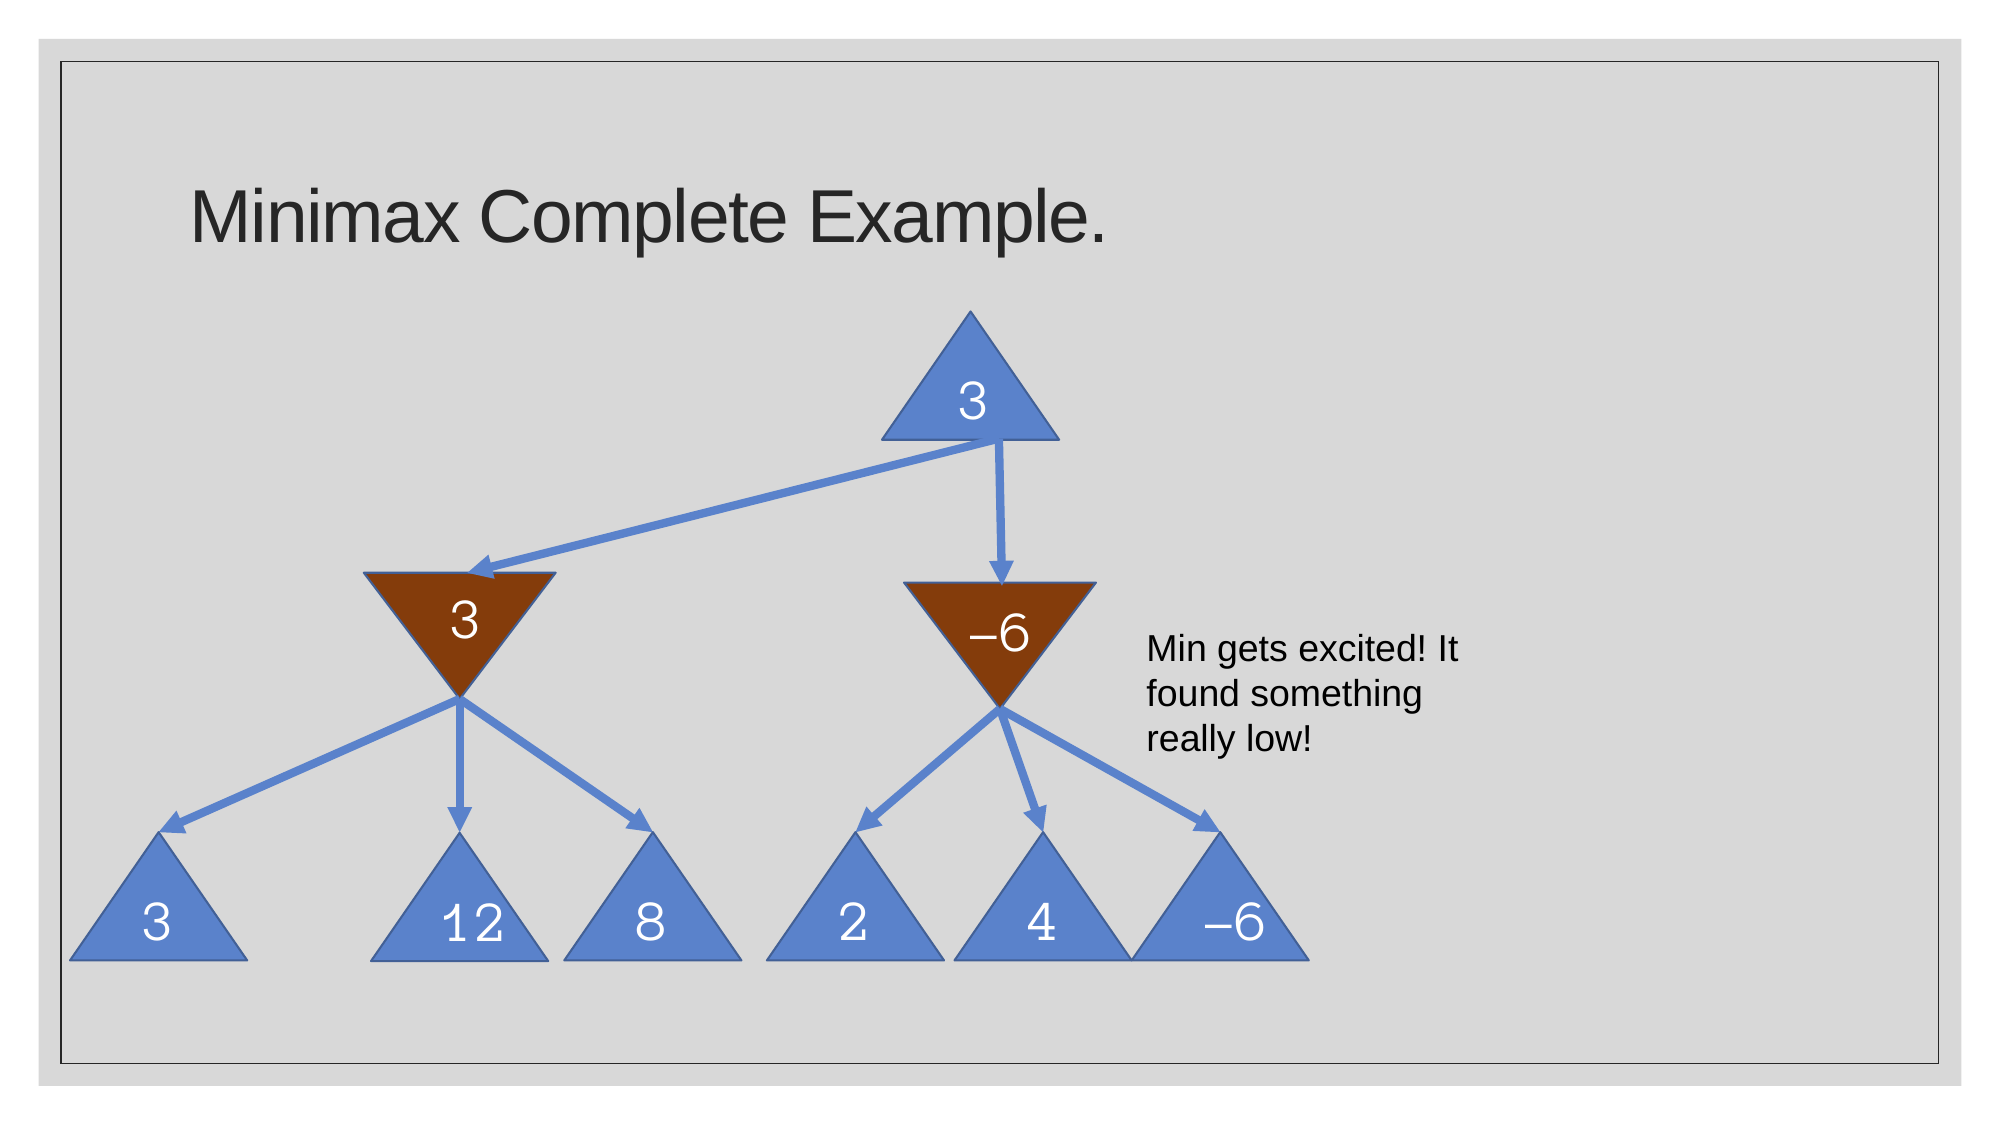

# Minimax Complete Example.

3

3

-6
Min gets excited! It found something really low!

3

8

2

4

-6

12